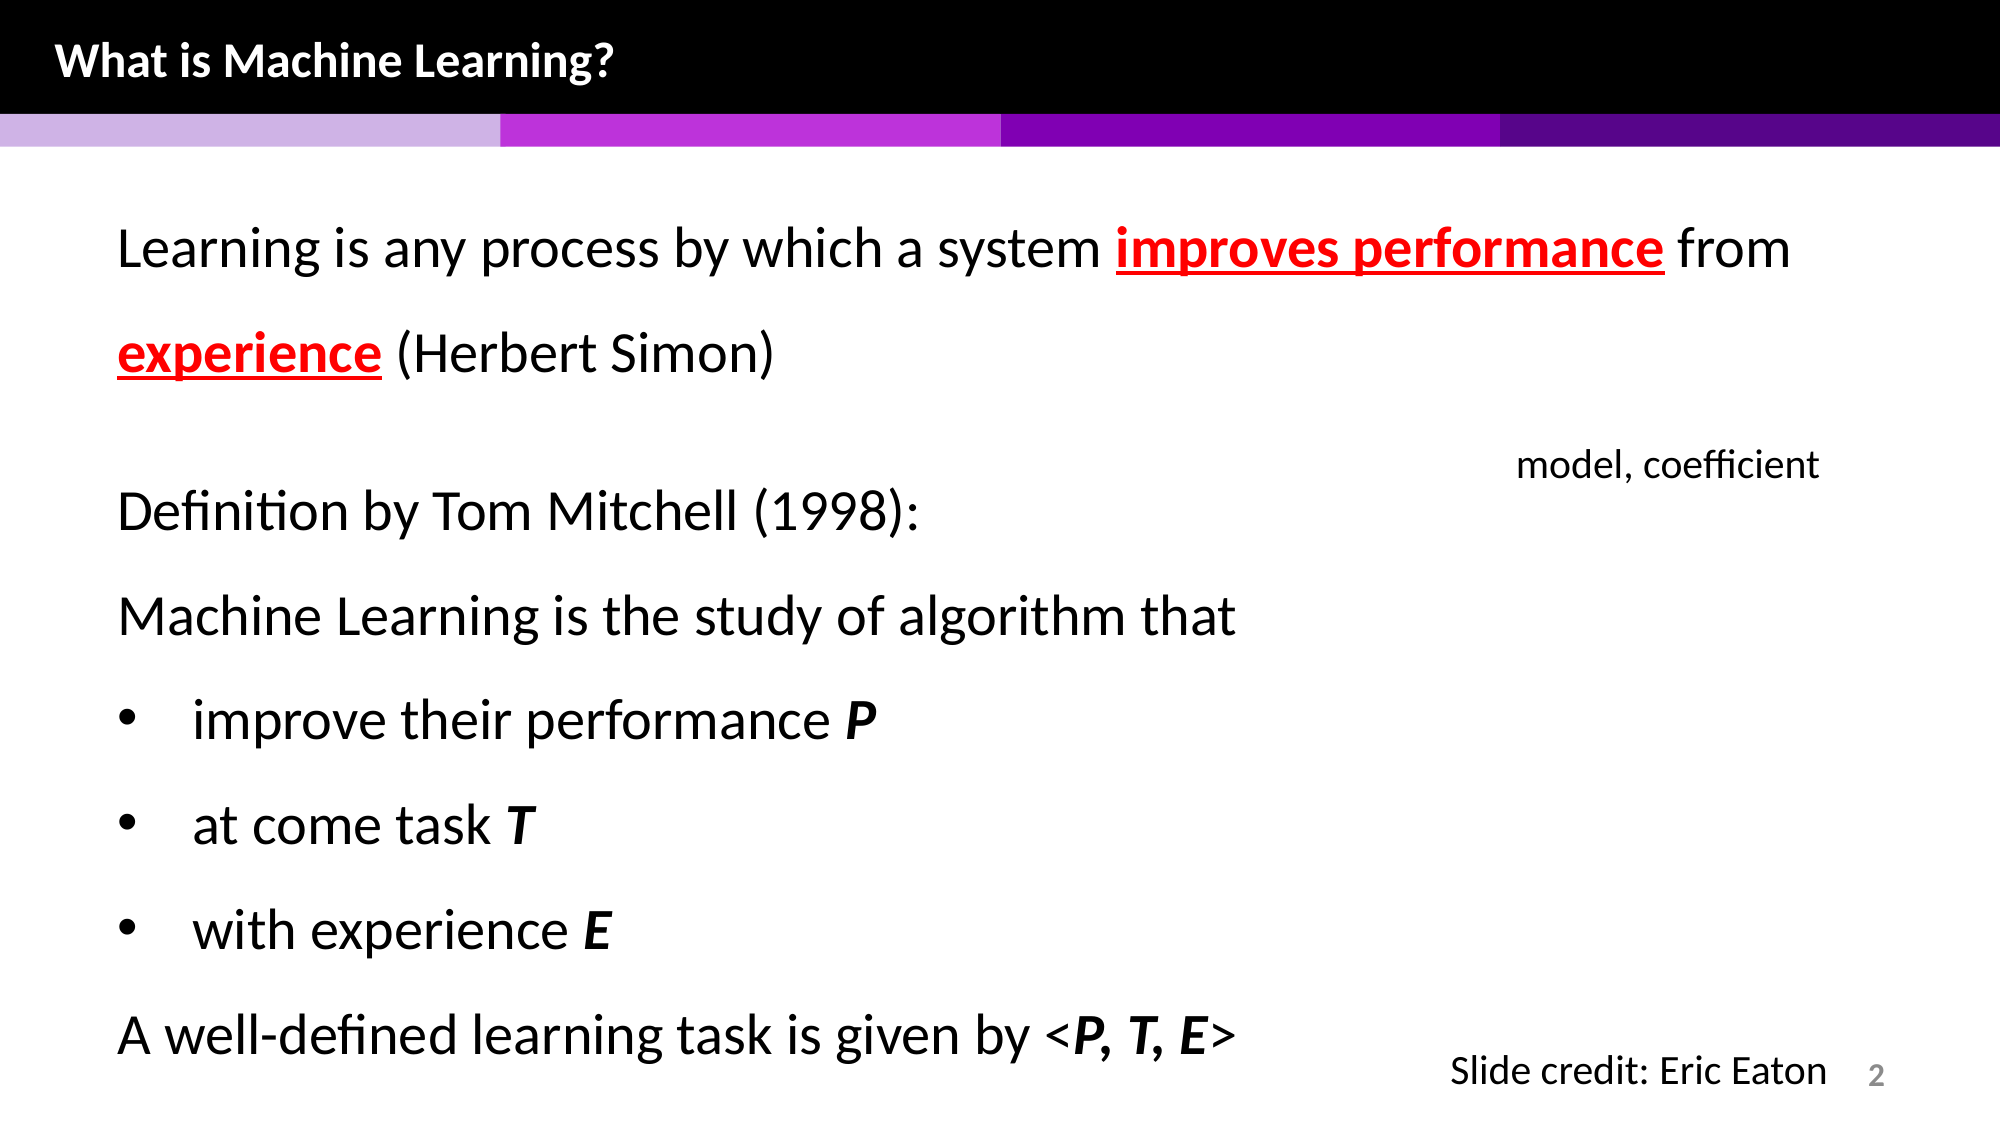

What is Machine Learning?
Learning is any process by which a system improves performance from experience (Herbert Simon)
Definition by Tom Mitchell (1998):
Machine Learning is the study of algorithm that
improve their performance P
at come task T
with experience E
A well-defined learning task is given by <P, T, E>
model, coefficient
Slide credit: Eric Eaton